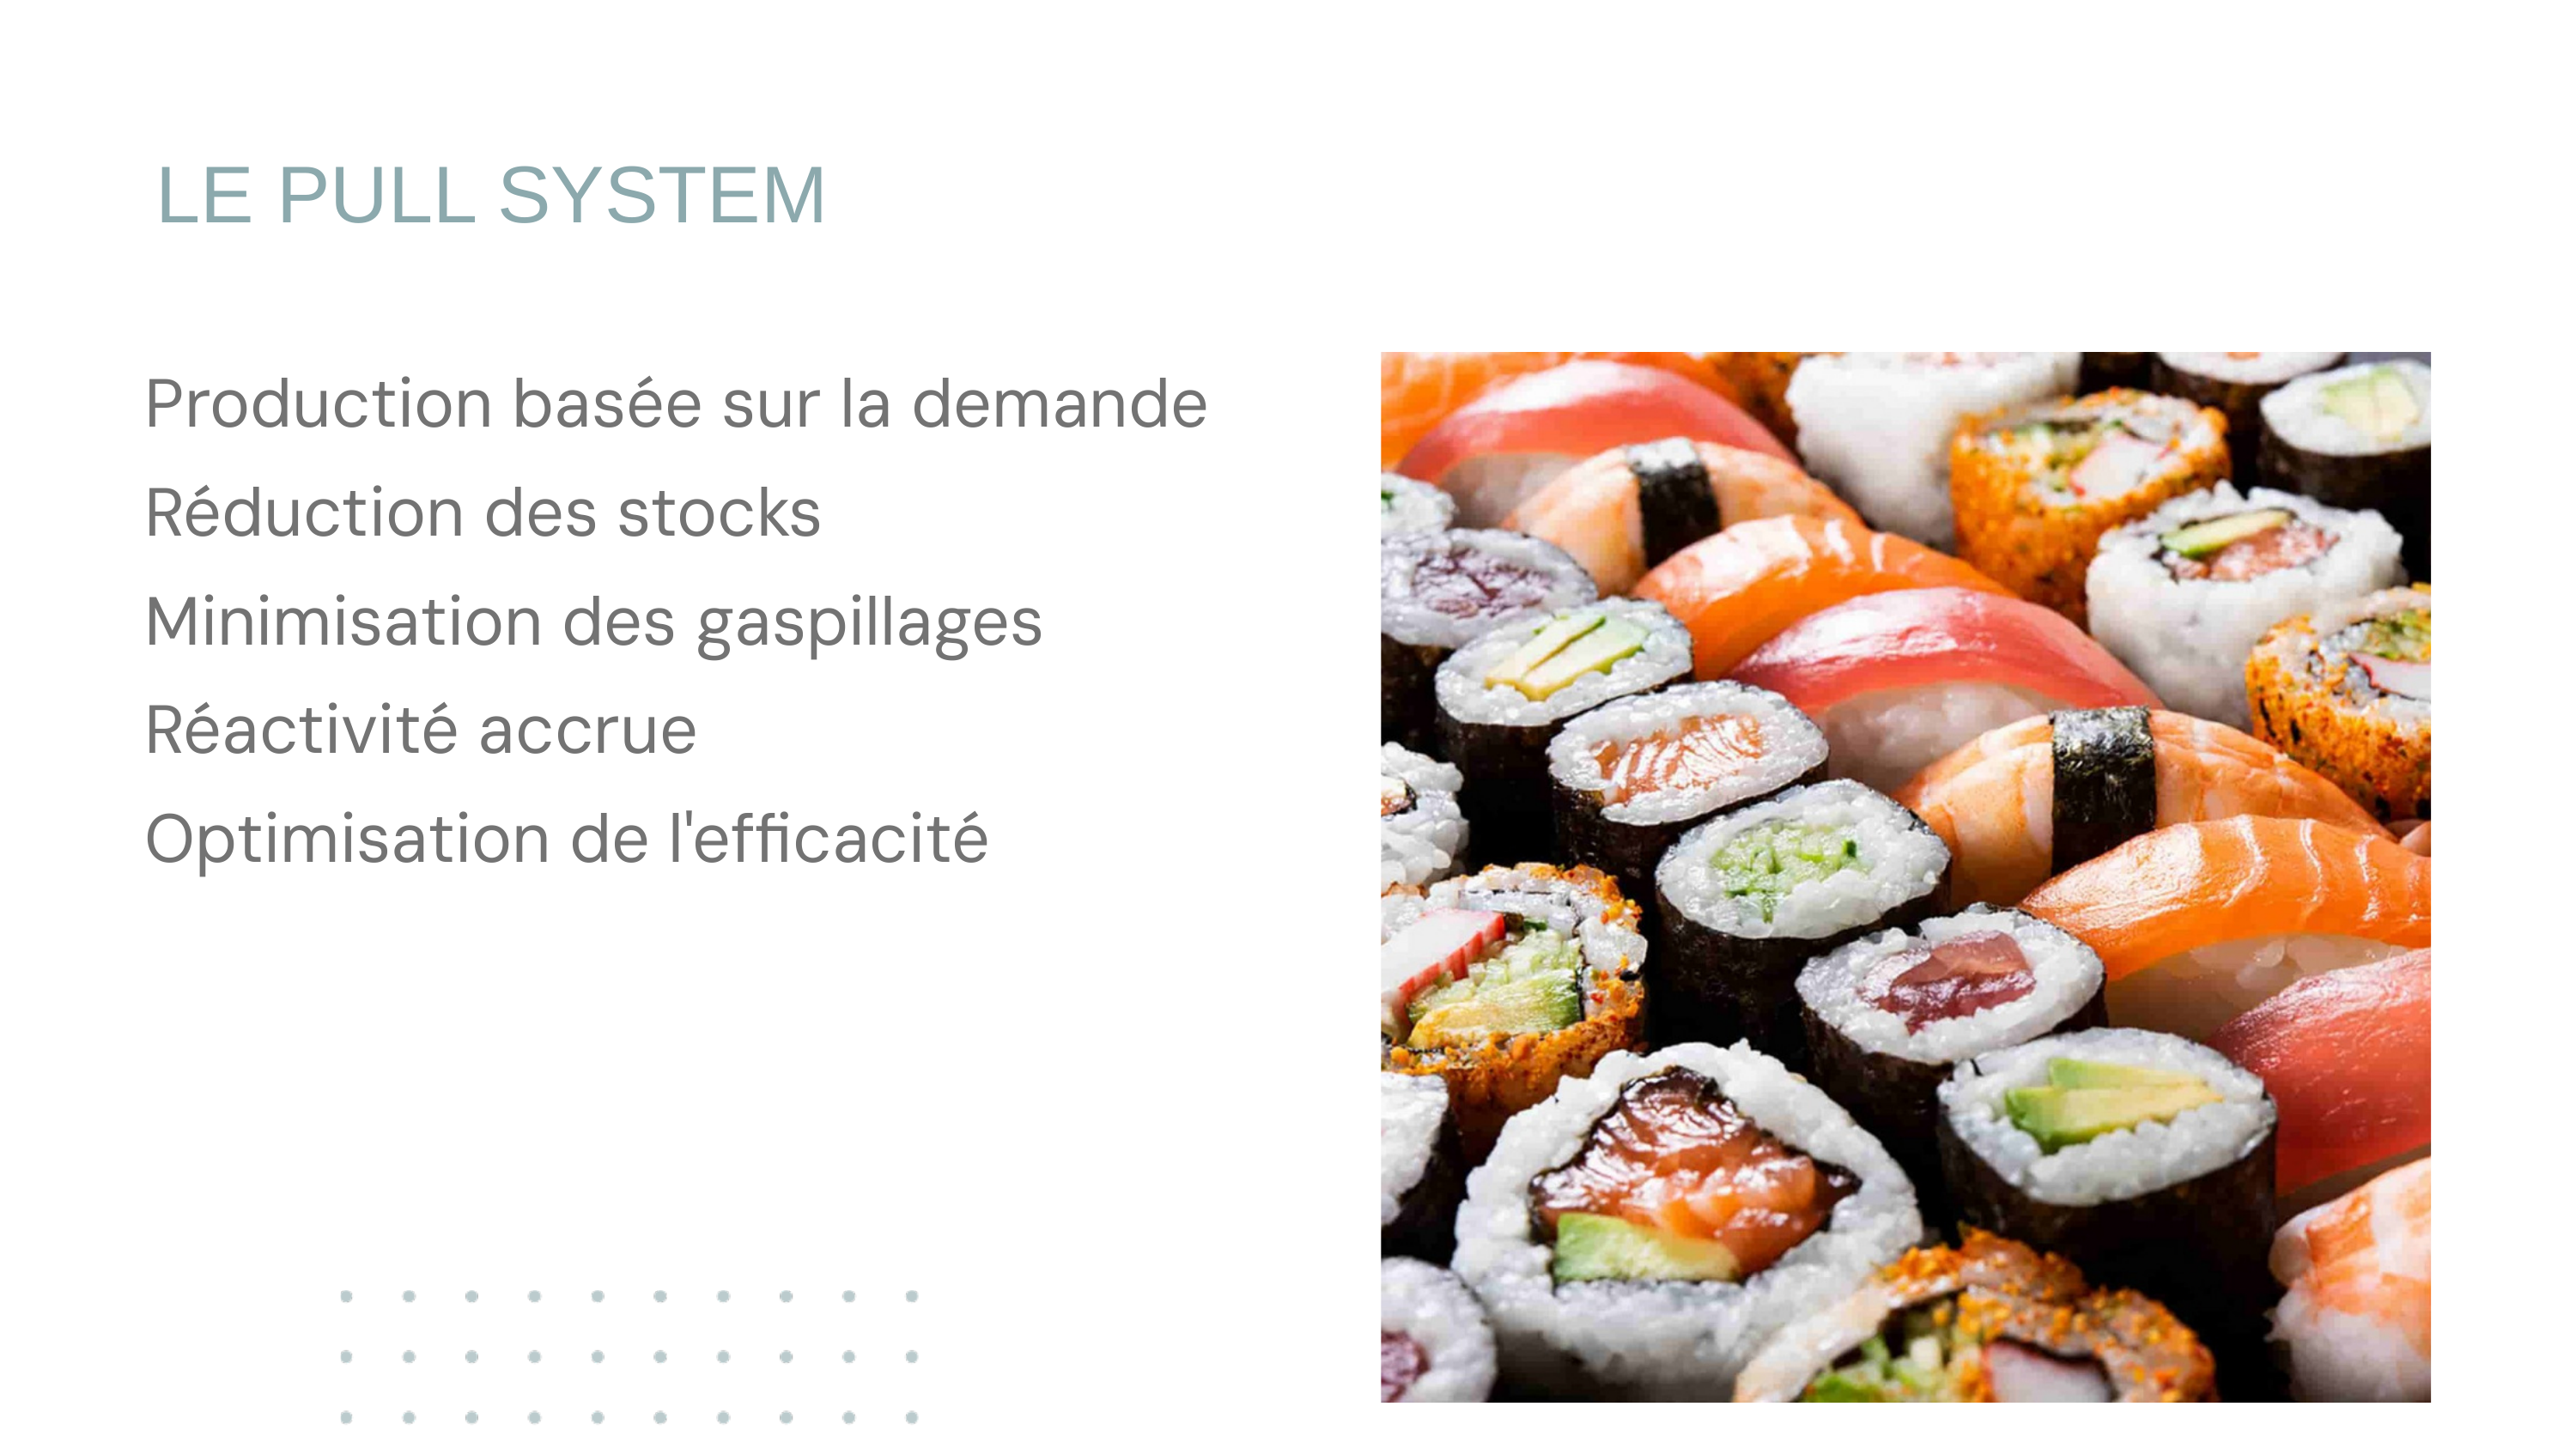

LE PULL SYSTEM
Production basée sur la demande
Réduction des stocks
Minimisation des gaspillages
Réactivité accrue
Optimisation de l'efficacité